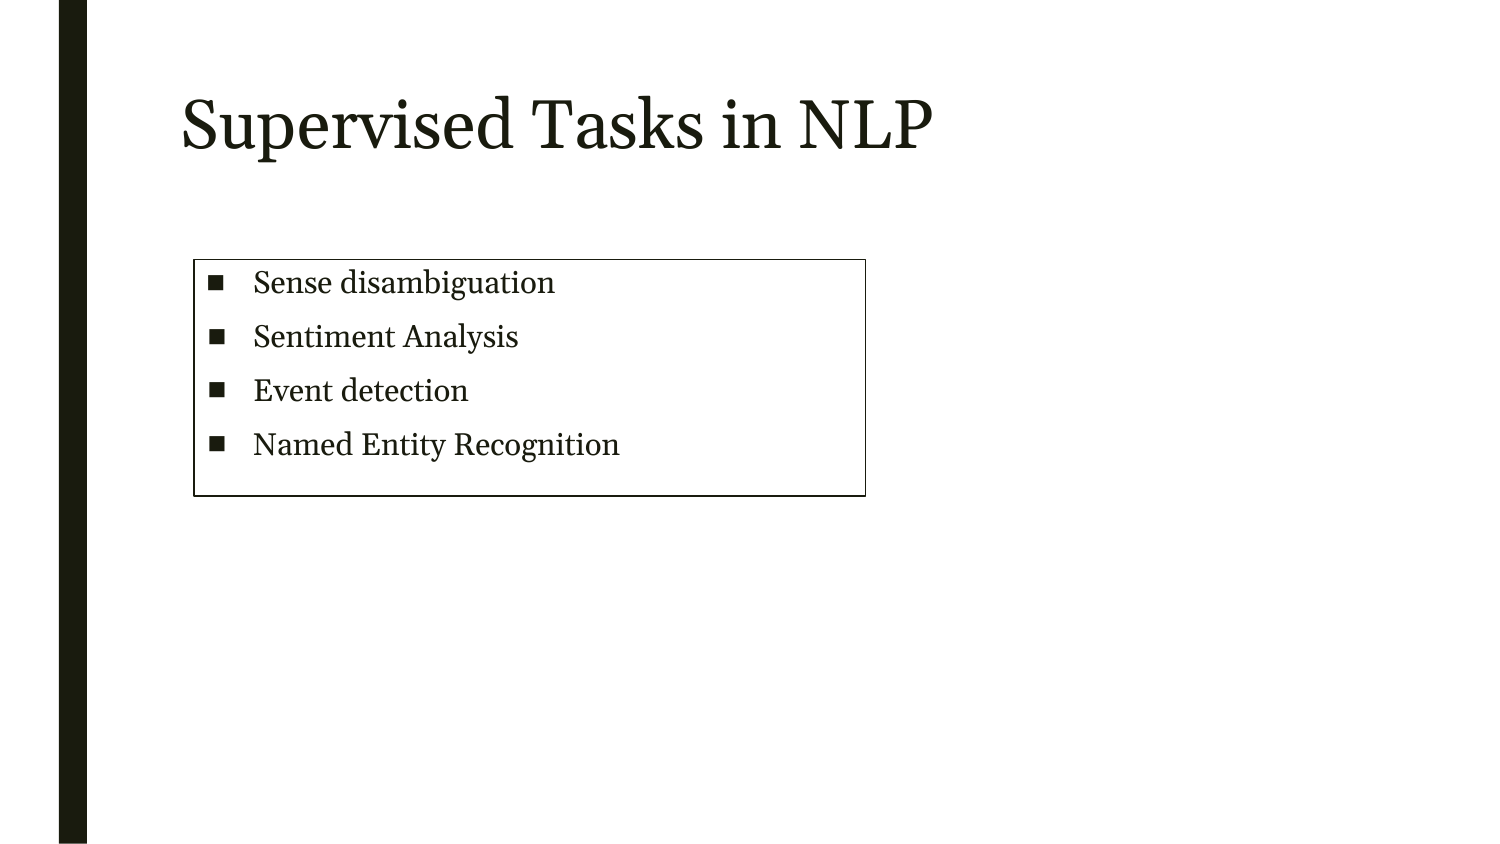

# Supervised Tasks in NLP
Sense disambiguation
Sentiment Analysis
Event detection
Named Entity Recognition